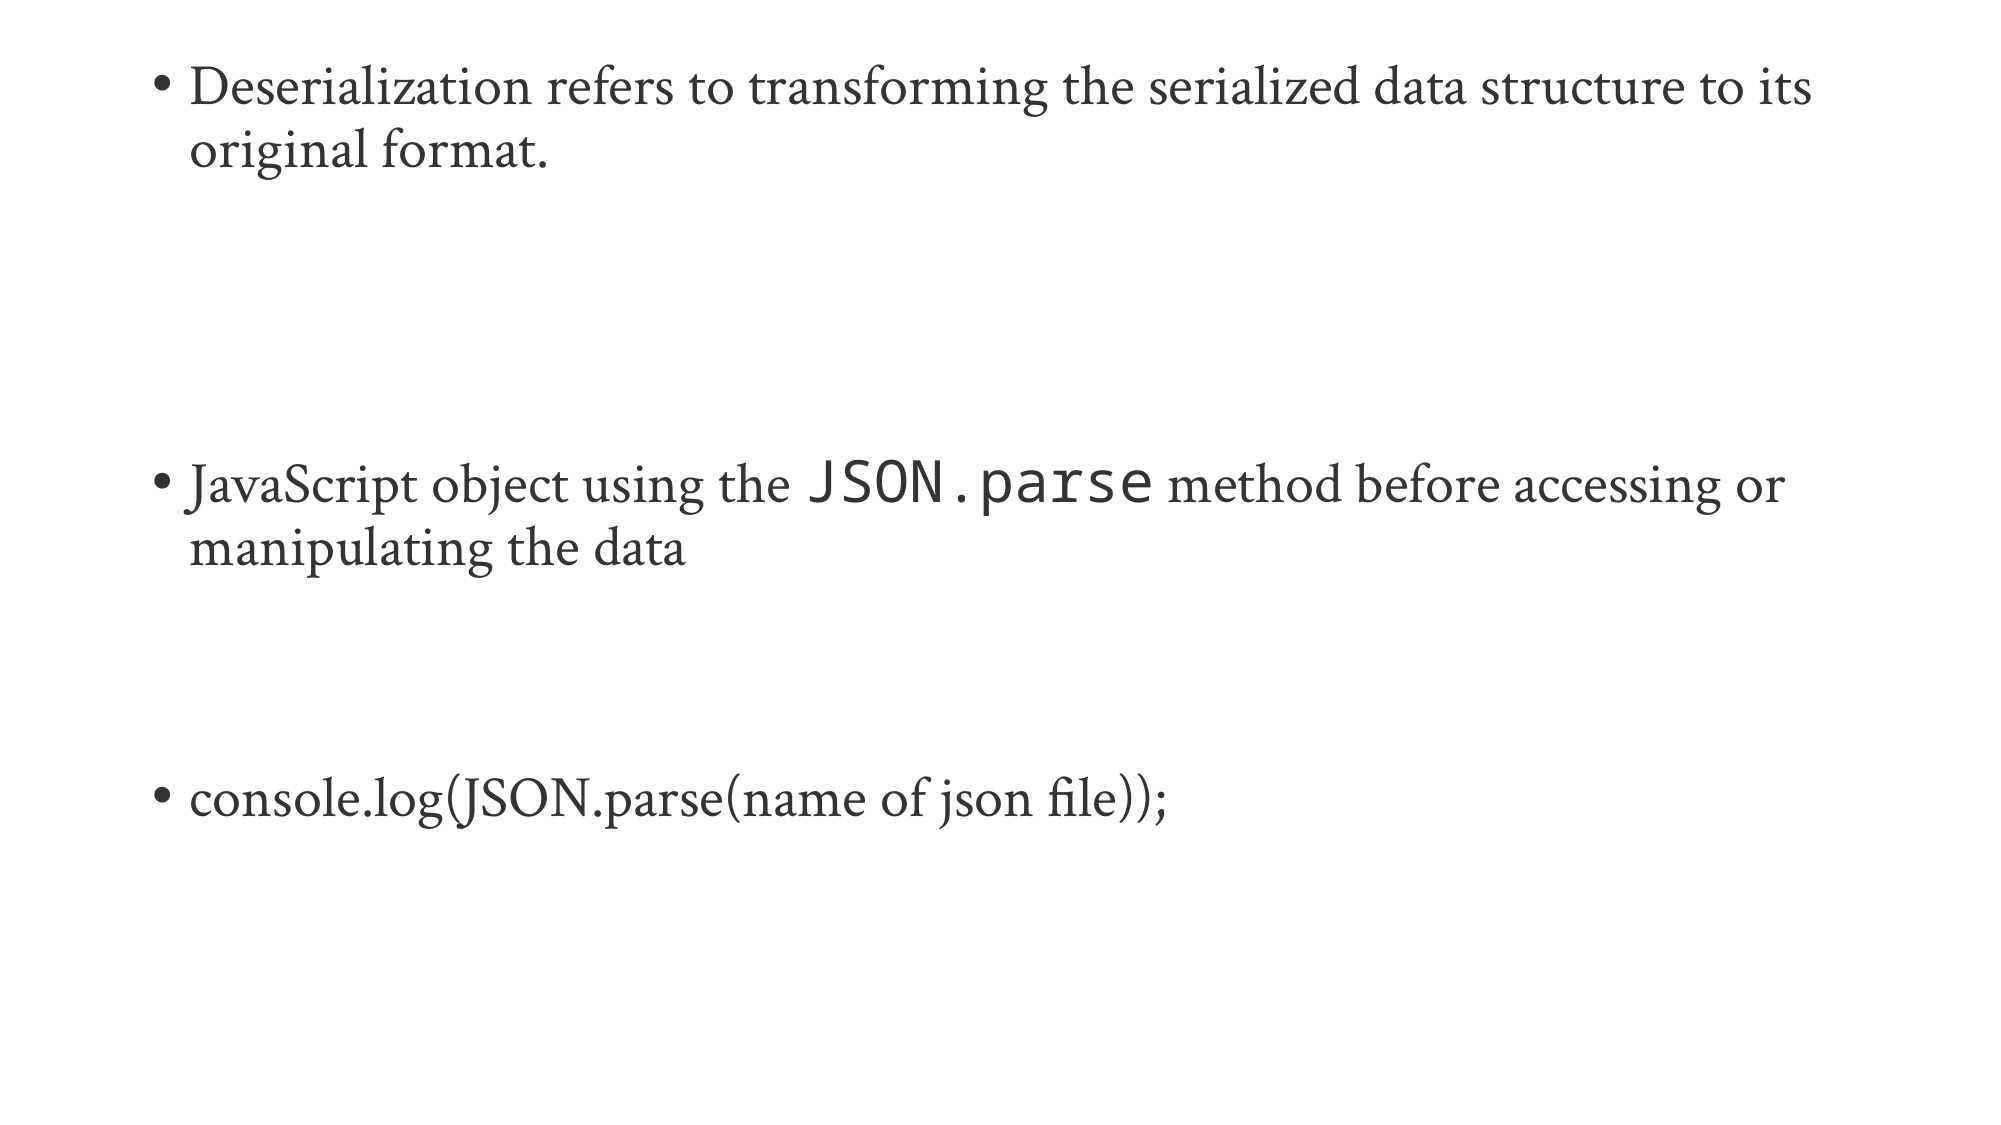

Deserialization refers to transforming the serialized data structure to its original format.

JavaScript object using the JSON.parse method before accessing or manipulating the data

console.log(JSON.parse(name of json file));